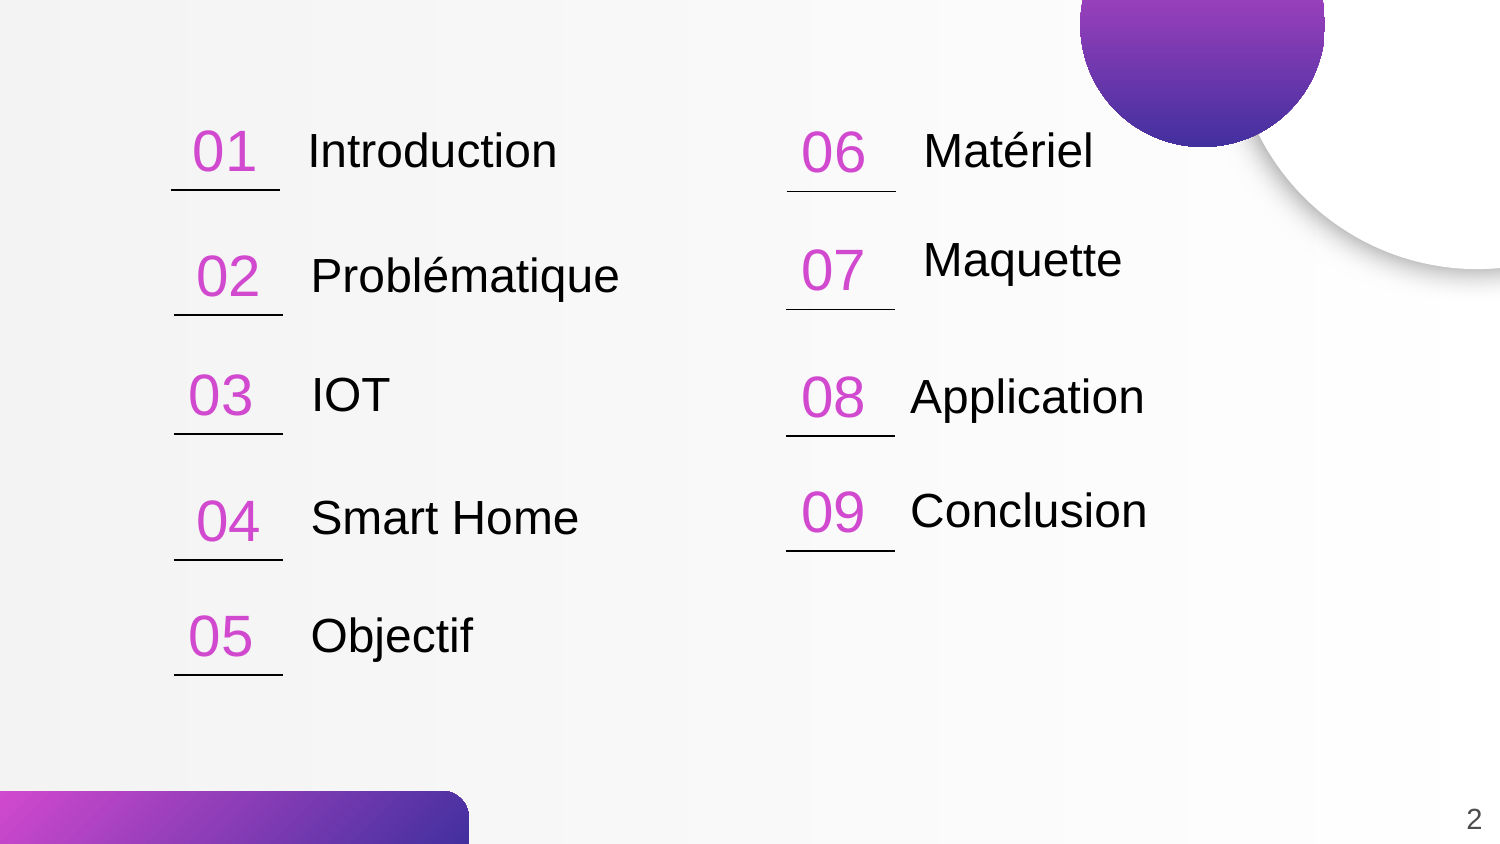

01
Introduction
Matériel
06
Maquette
07
02
# Problématique
03
IOT
08
Application
09
Conclusion
Smart Home
04
05
Objectif
2